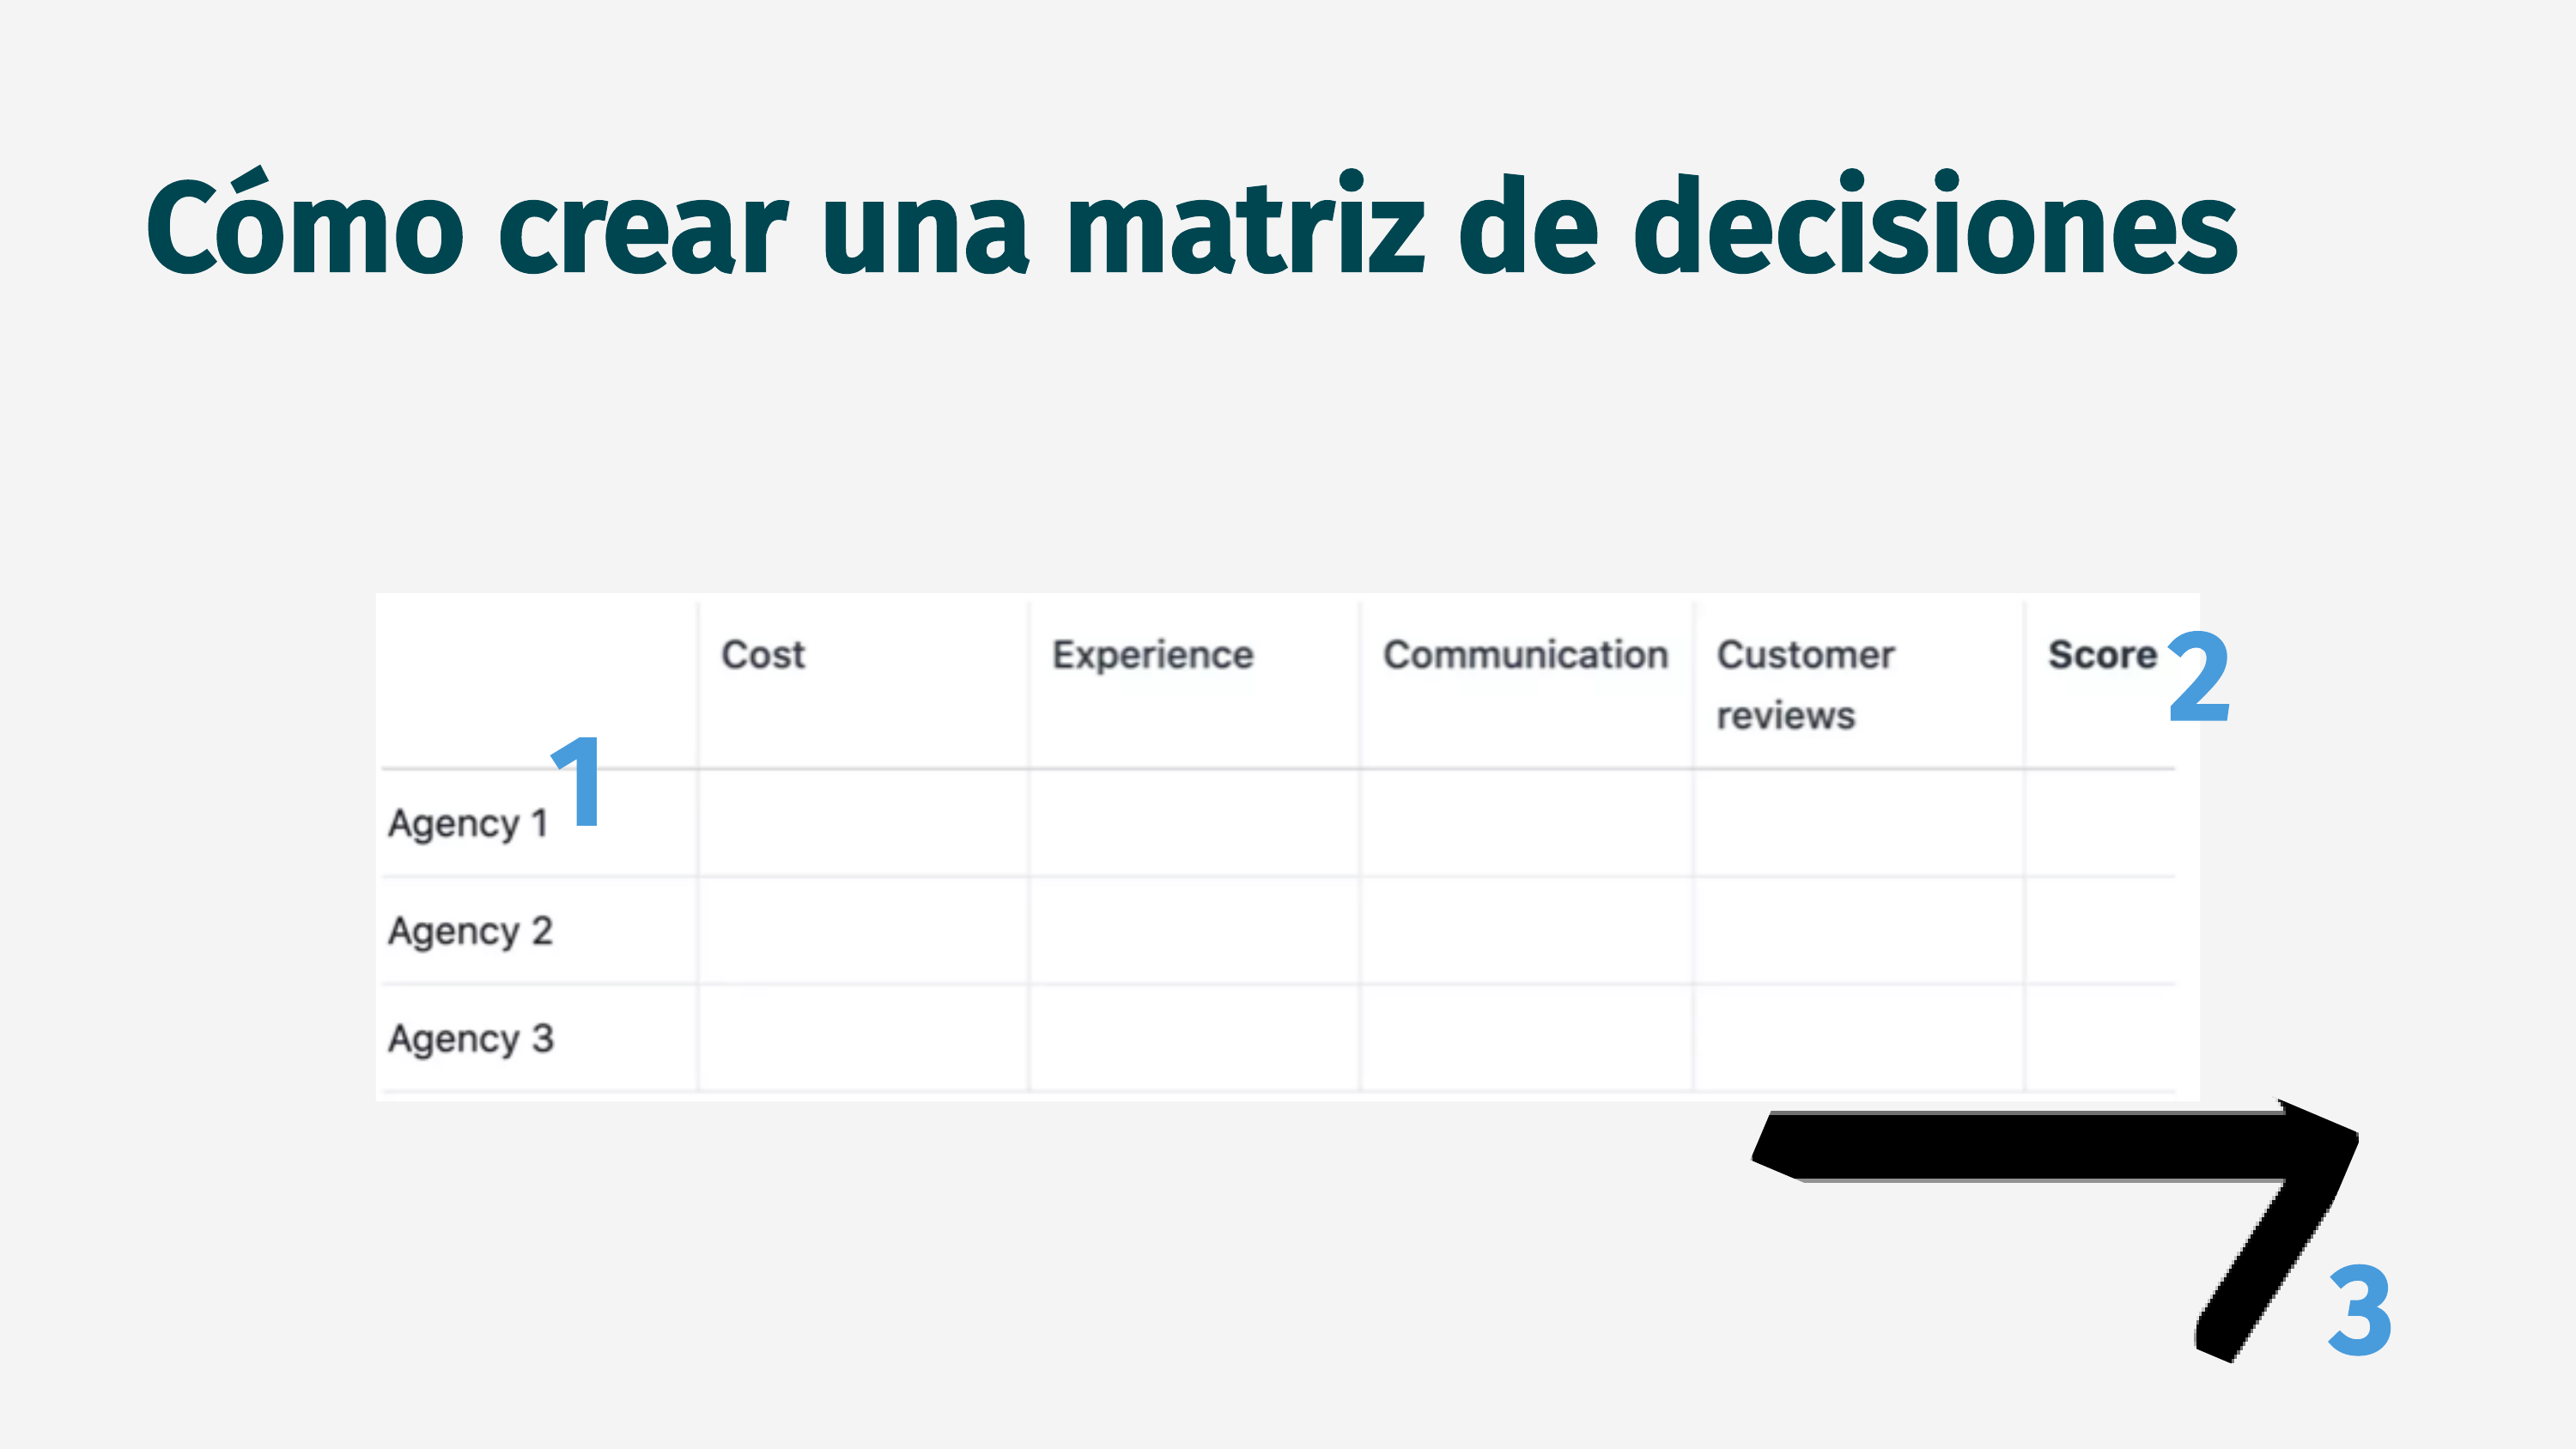

Cómo crear una matriz de decisiones

2
1

3